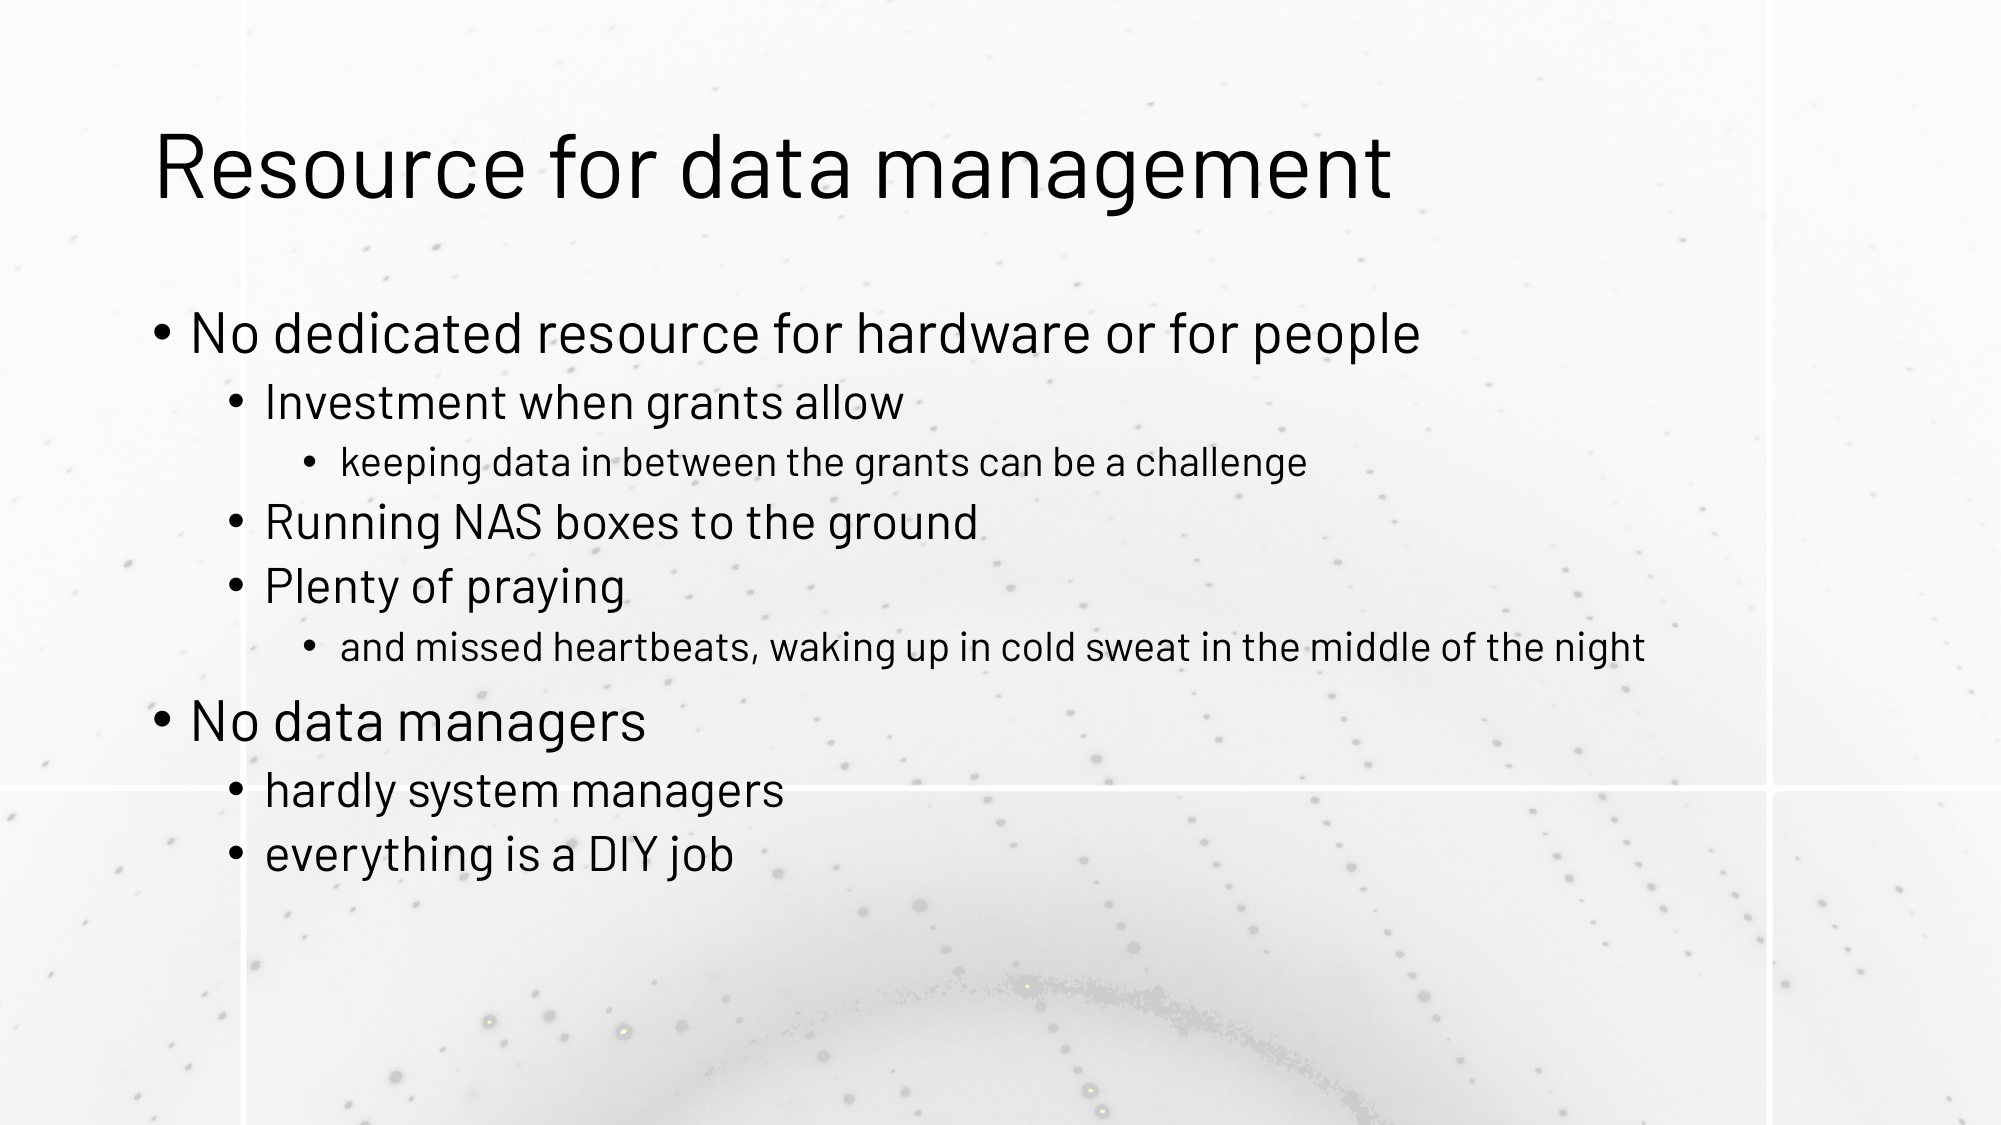

# Resource for data management
No dedicated resource for hardware or for people
Investment when grants allow
keeping data in between the grants can be a challenge
Running NAS boxes to the ground
Plenty of praying
and missed heartbeats, waking up in cold sweat in the middle of the night
No data managers
hardly system managers
everything is a DIY job